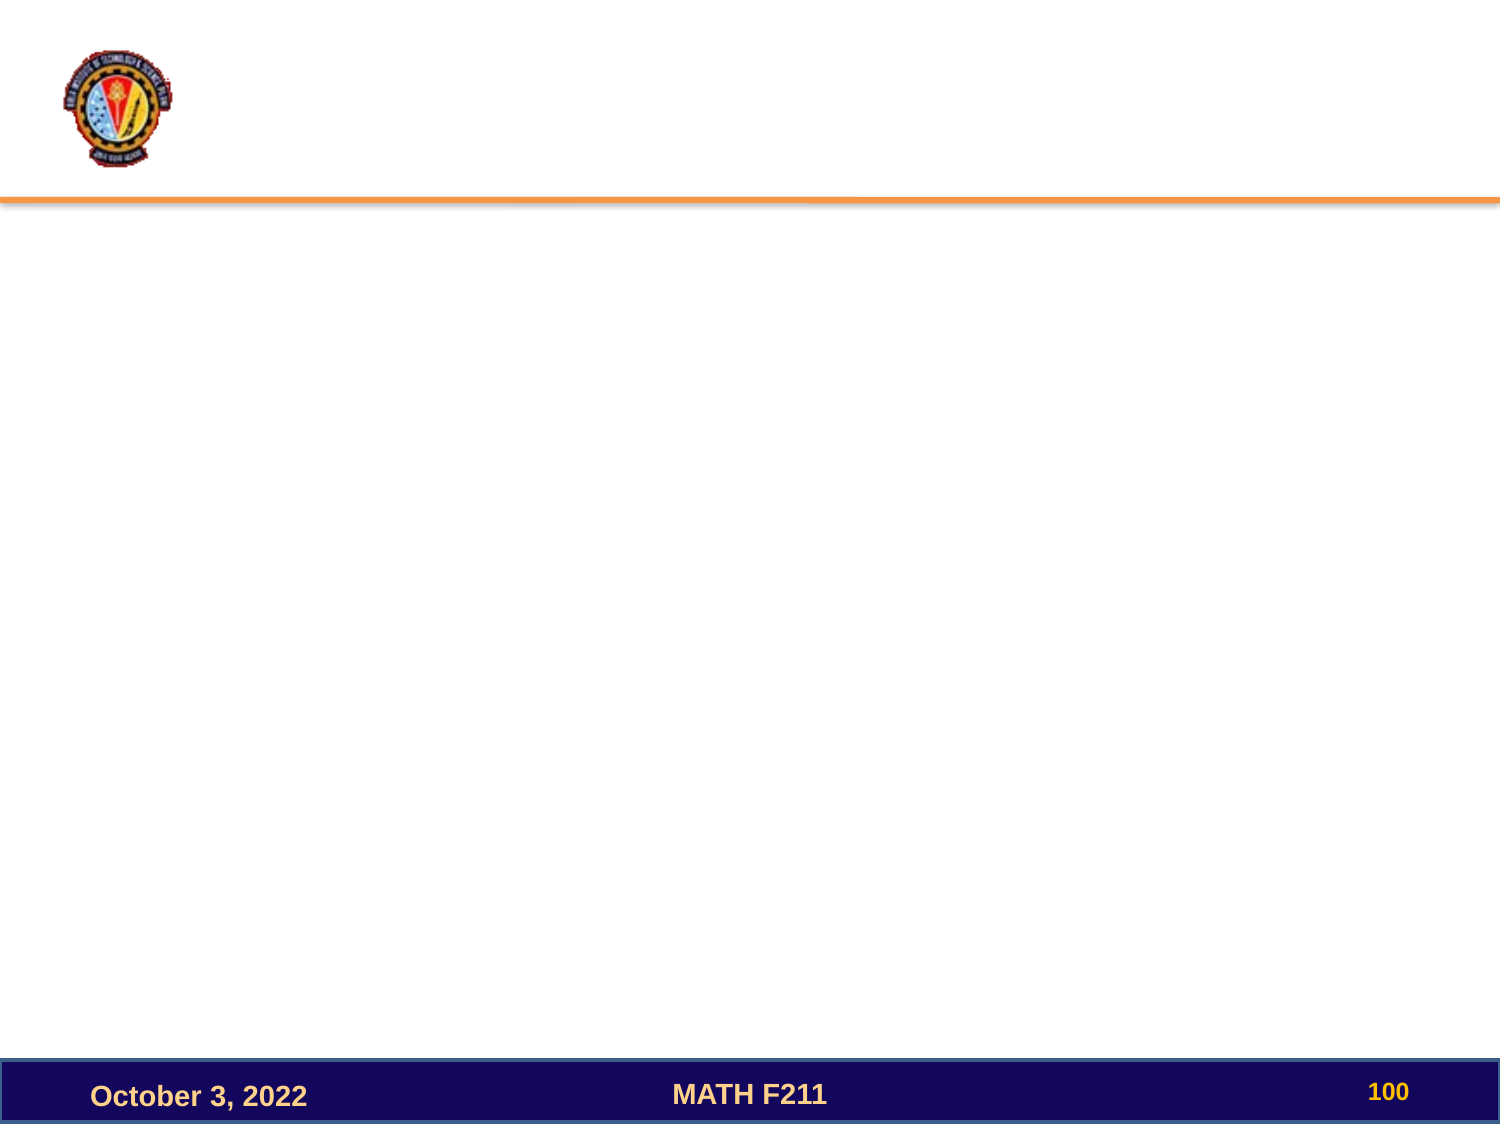

#

100
MATH F211
October 3, 2022